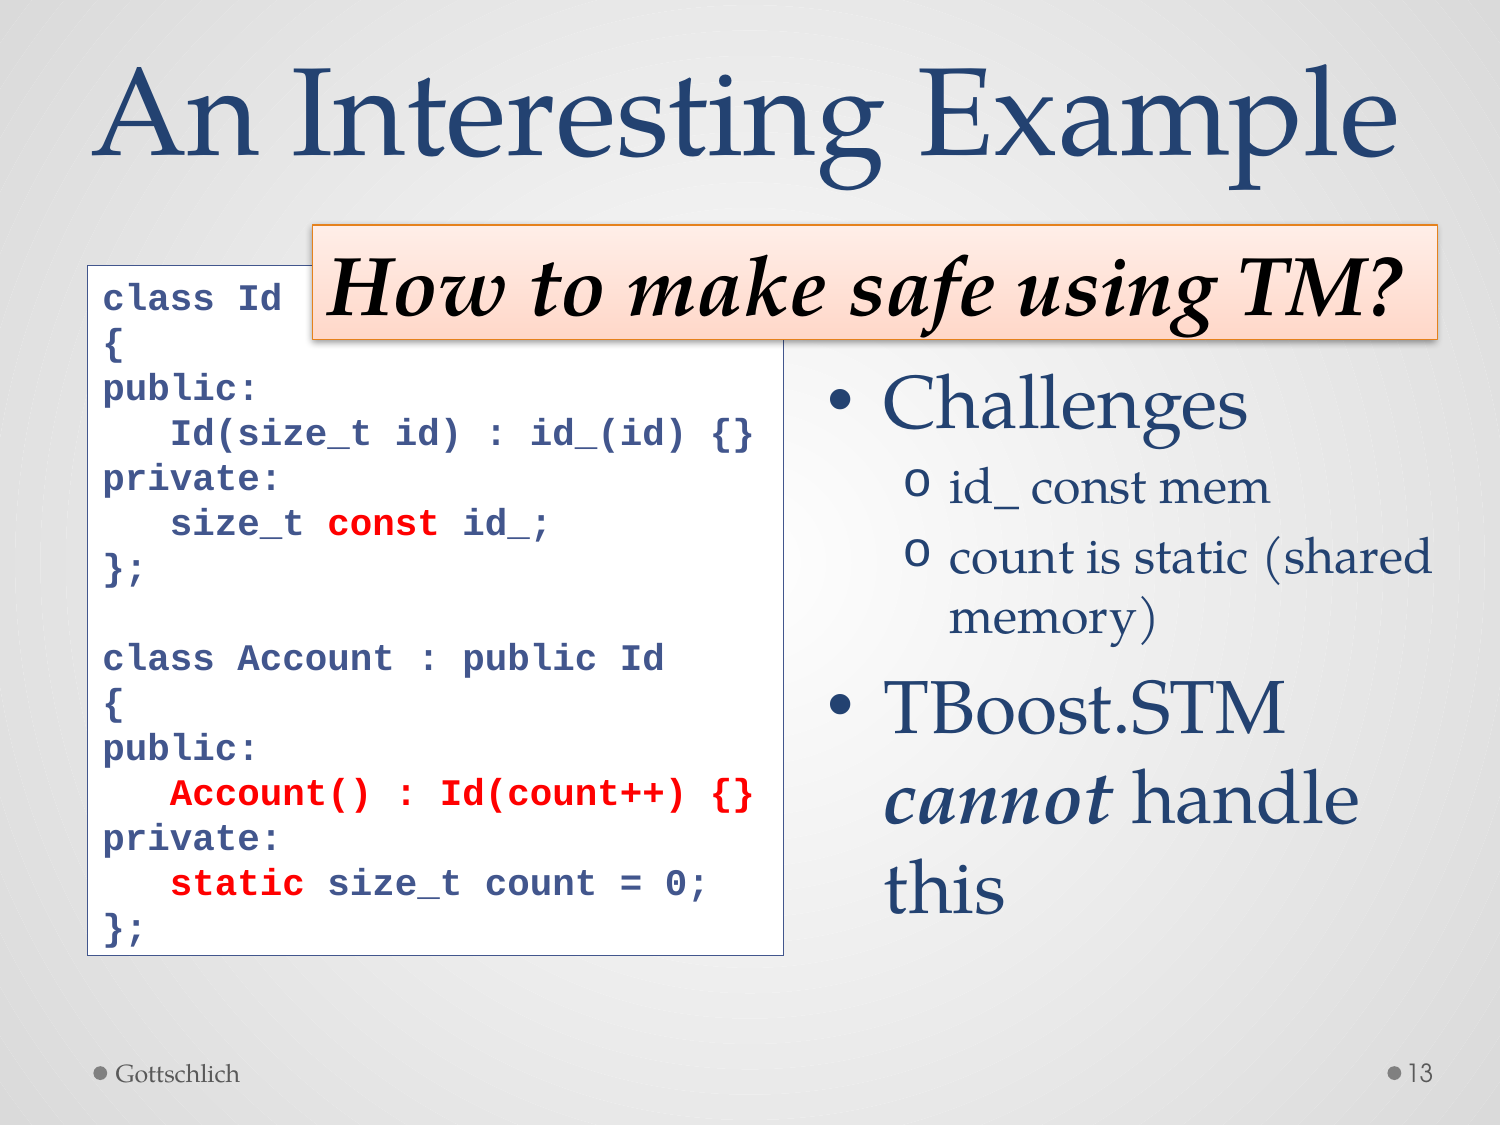

# An Interesting Example
How to make safe using TM?
class Id
{
public:
   Id(size_t id) : id_(id) {}
private:
   size_t const id_;
};

class Account : public Id
{
public:
   Account() : Id(count++) {}
private:
   static size_t count = 0;
};
Challenges
id_ const mem
count is static (shared memory)
TBoost.STM cannot handle this
Gottschlich
13